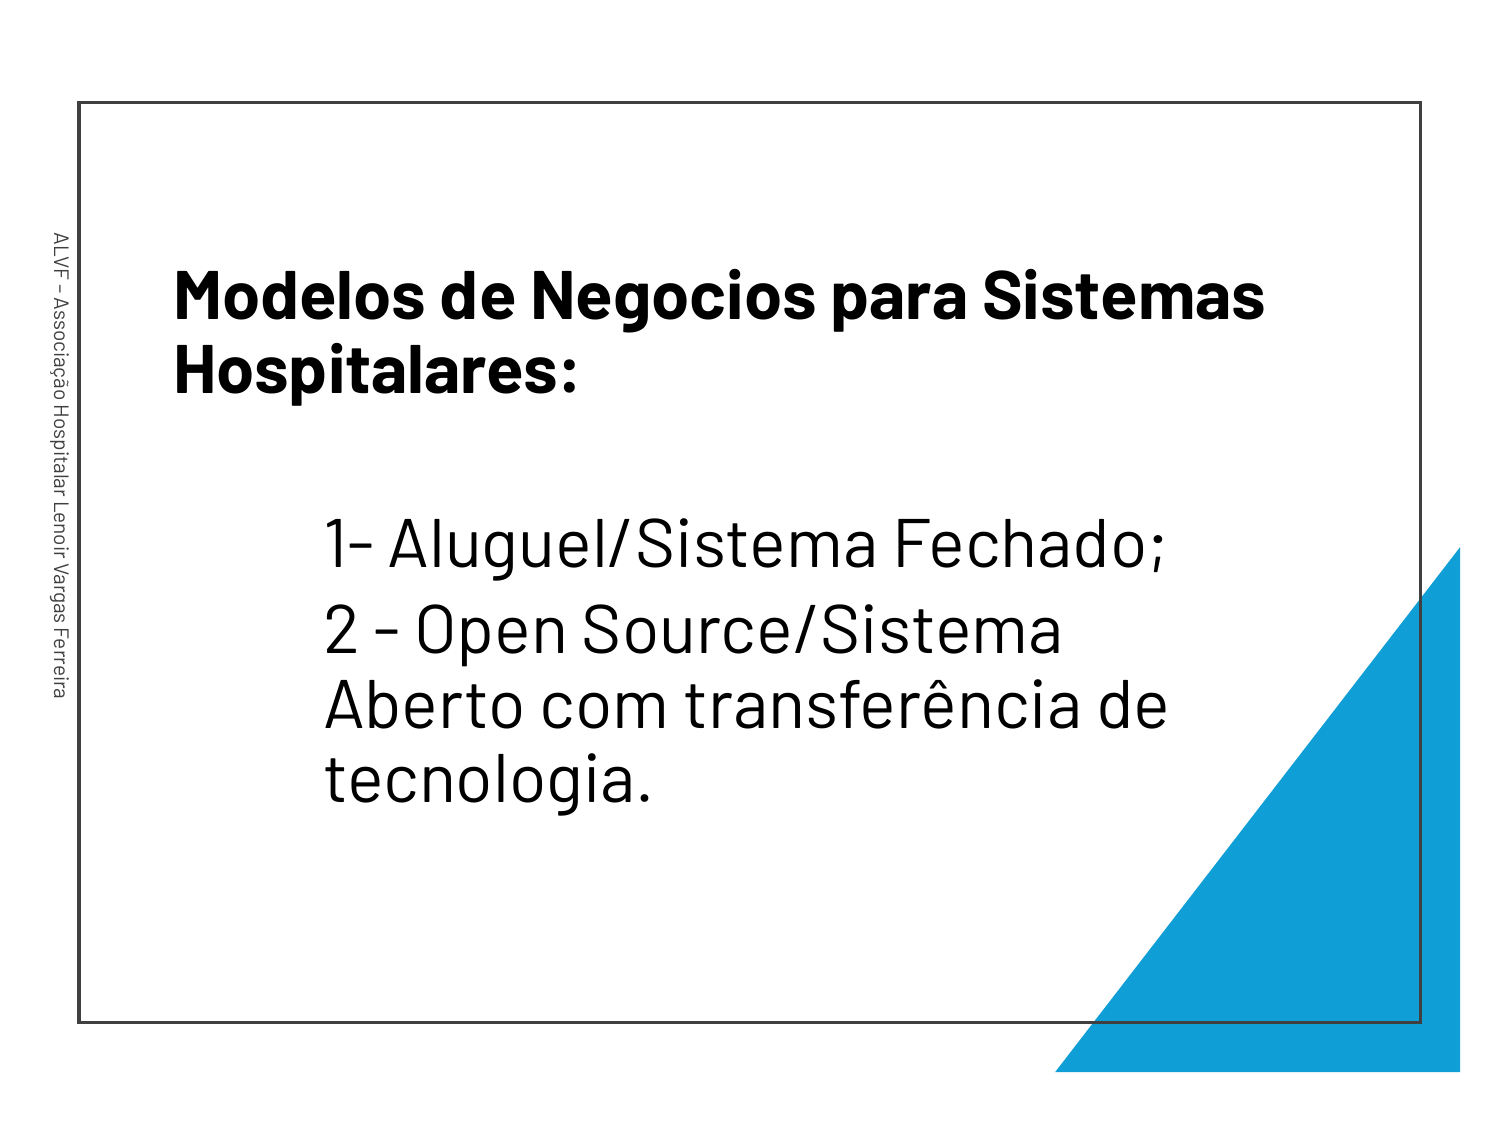

Modelos de Negocios para Sistemas Hospitalares:

1- Aluguel/Sistema Fechado;
2 - Open Source/Sistema Aberto com transferência de tecnologia.
ALVF – Associação Hospitalar Lenoir Vargas Ferreira